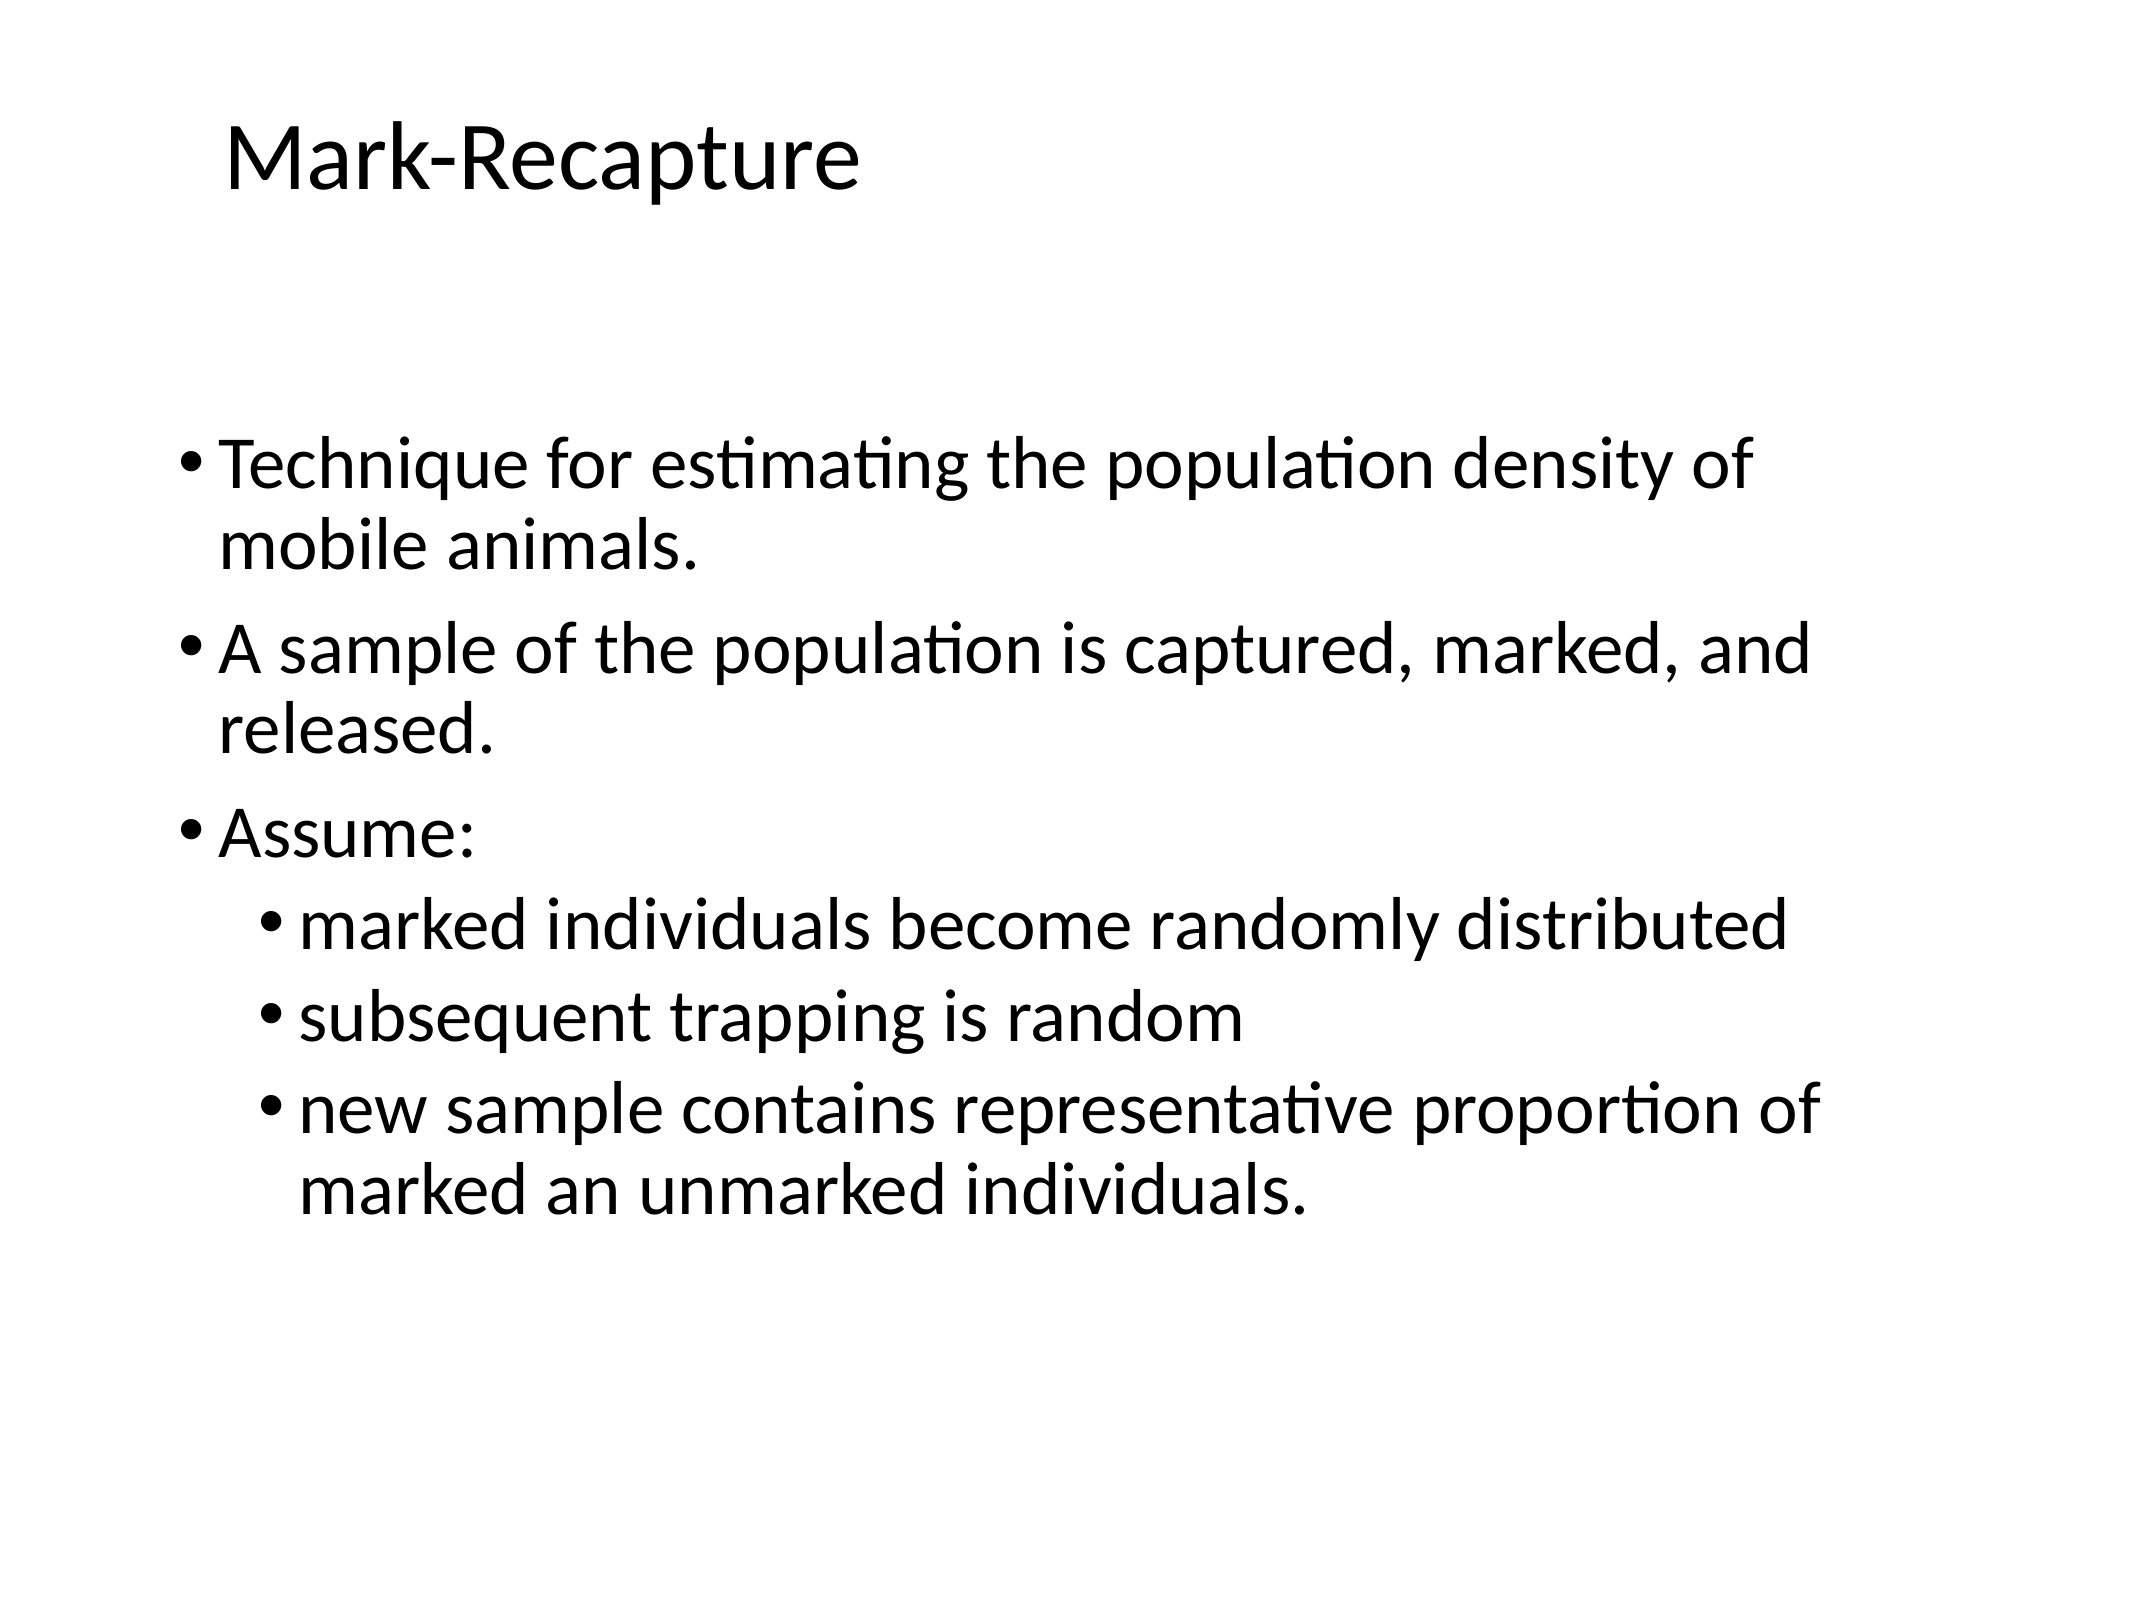

# Mark-Recapture
Technique for estimating the population density of mobile animals.
A sample of the population is captured, marked, and released.
Assume:
marked individuals become randomly distributed
subsequent trapping is random
new sample contains representative proportion of marked an unmarked individuals.